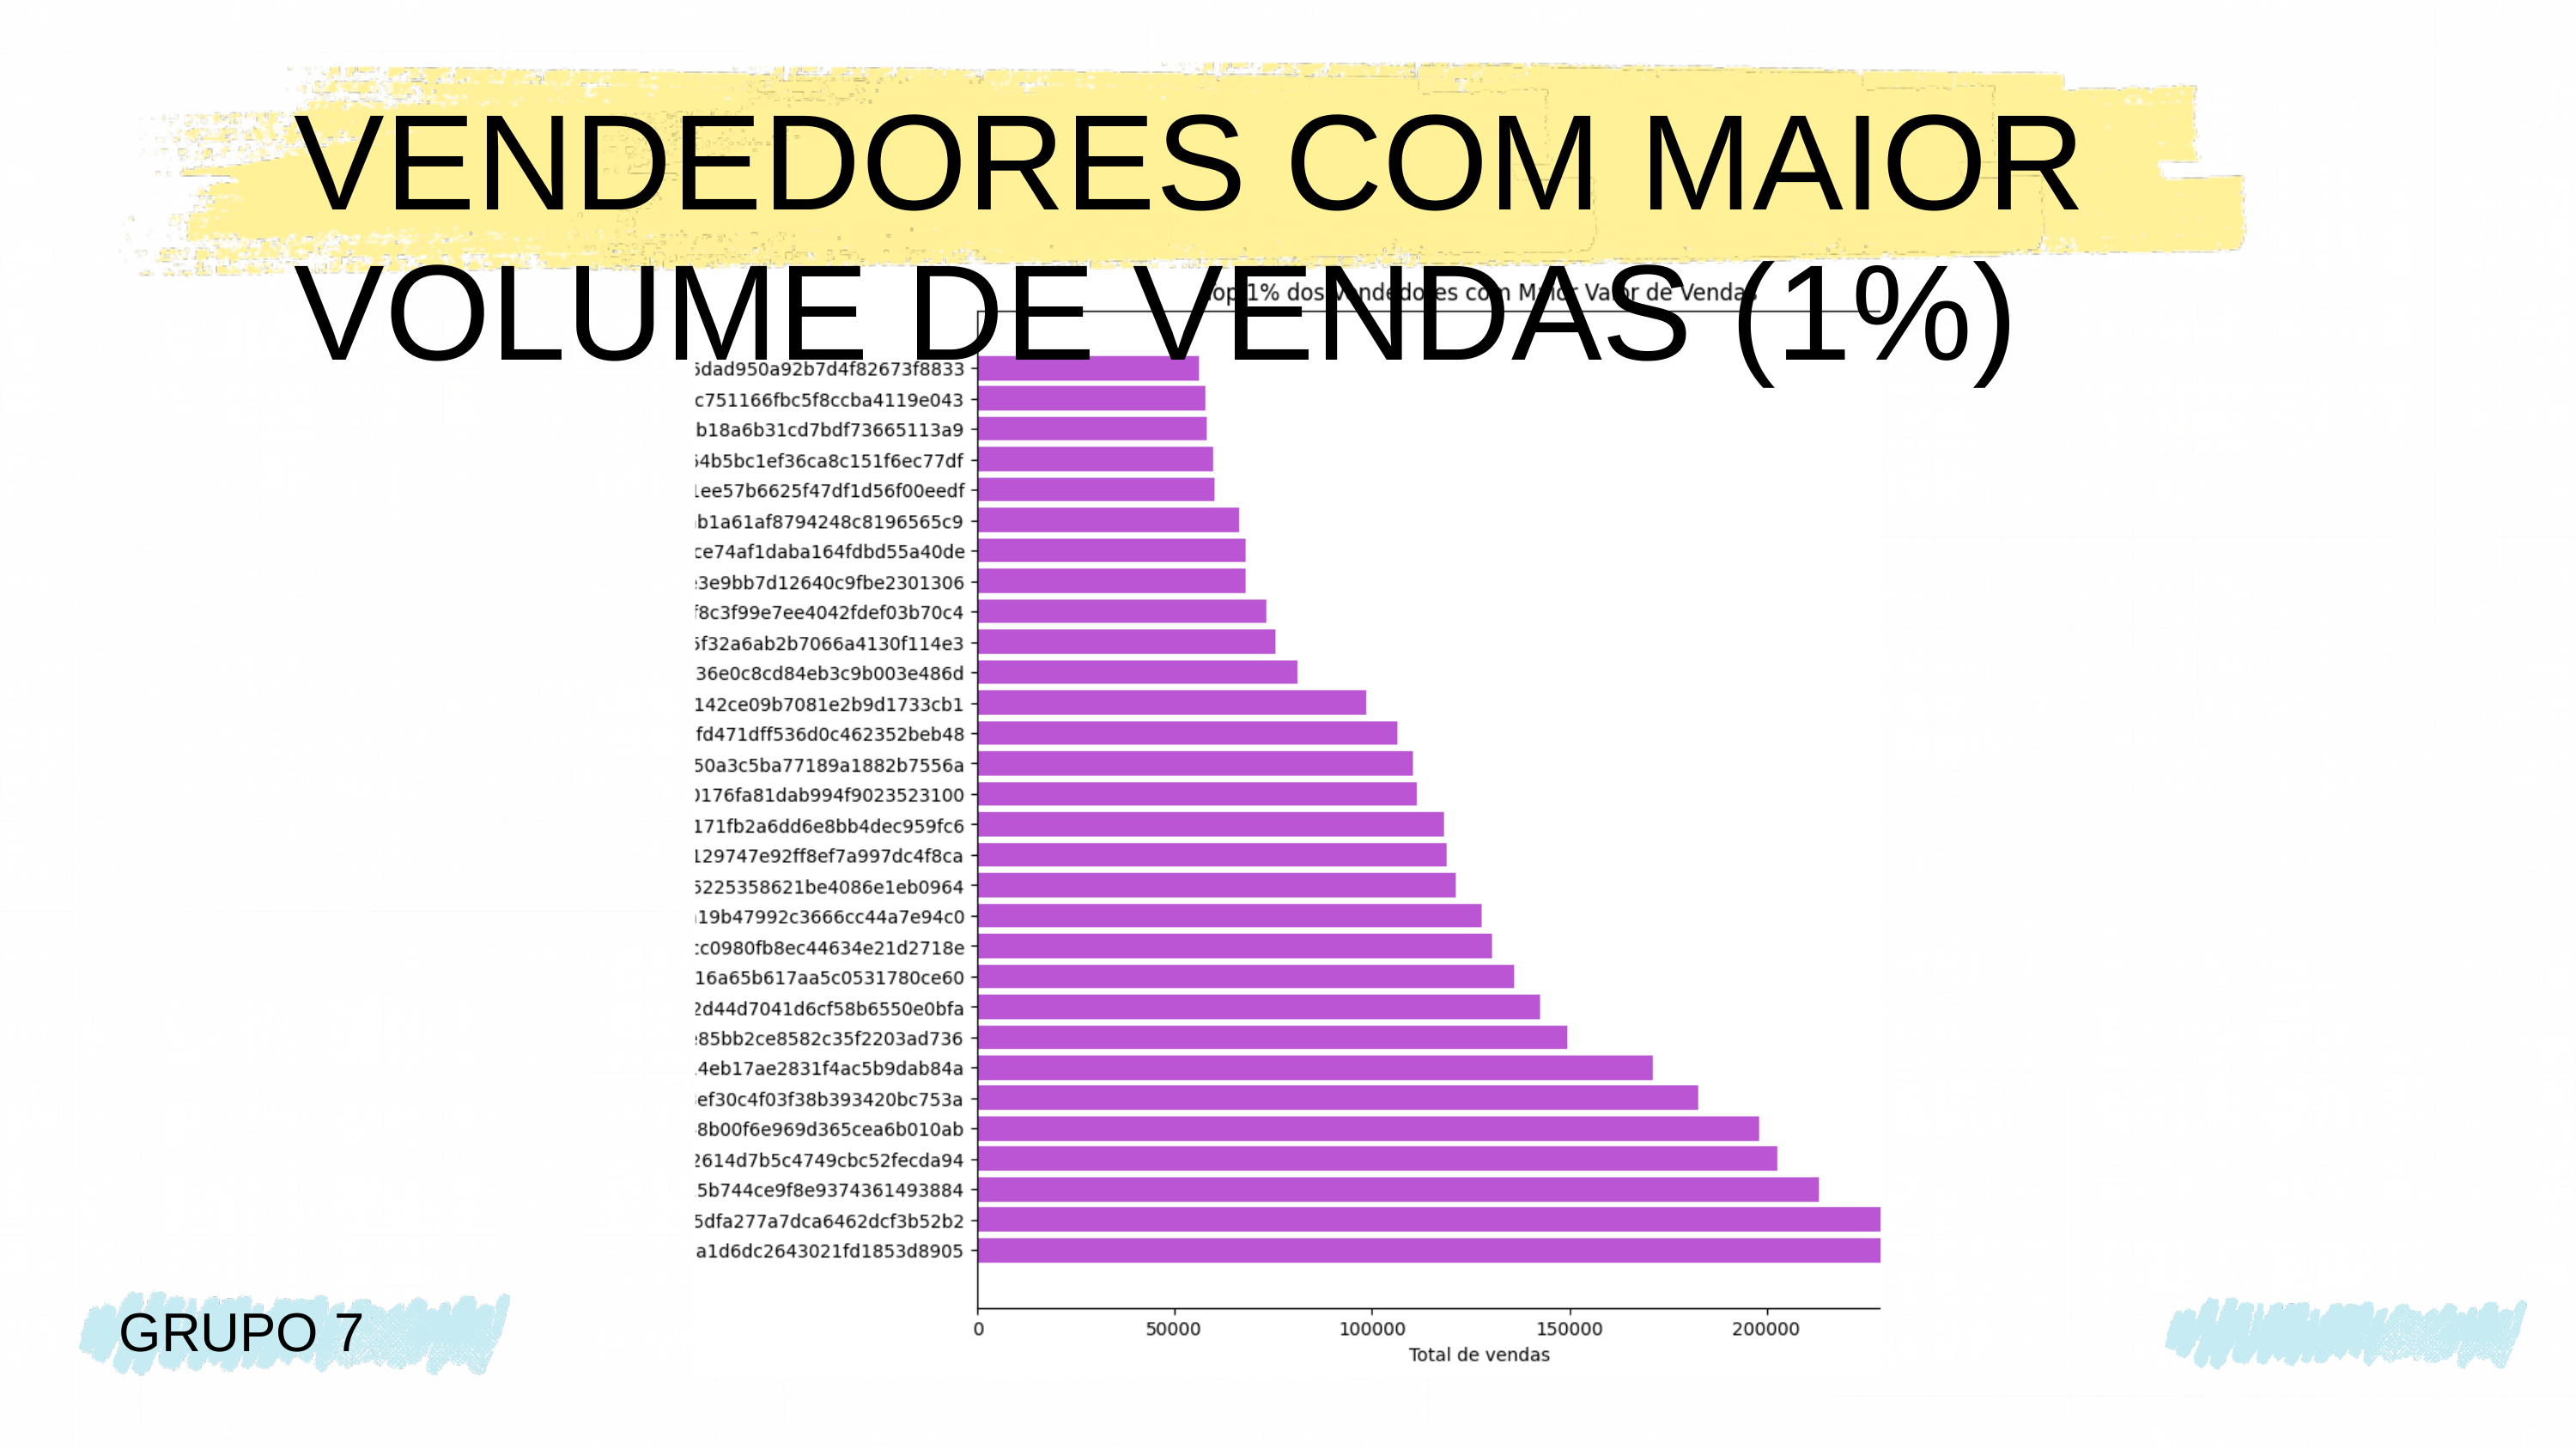

VENDEDORES COM MAIOR VOLUME DE VENDAS (1%)

GRUPO 7